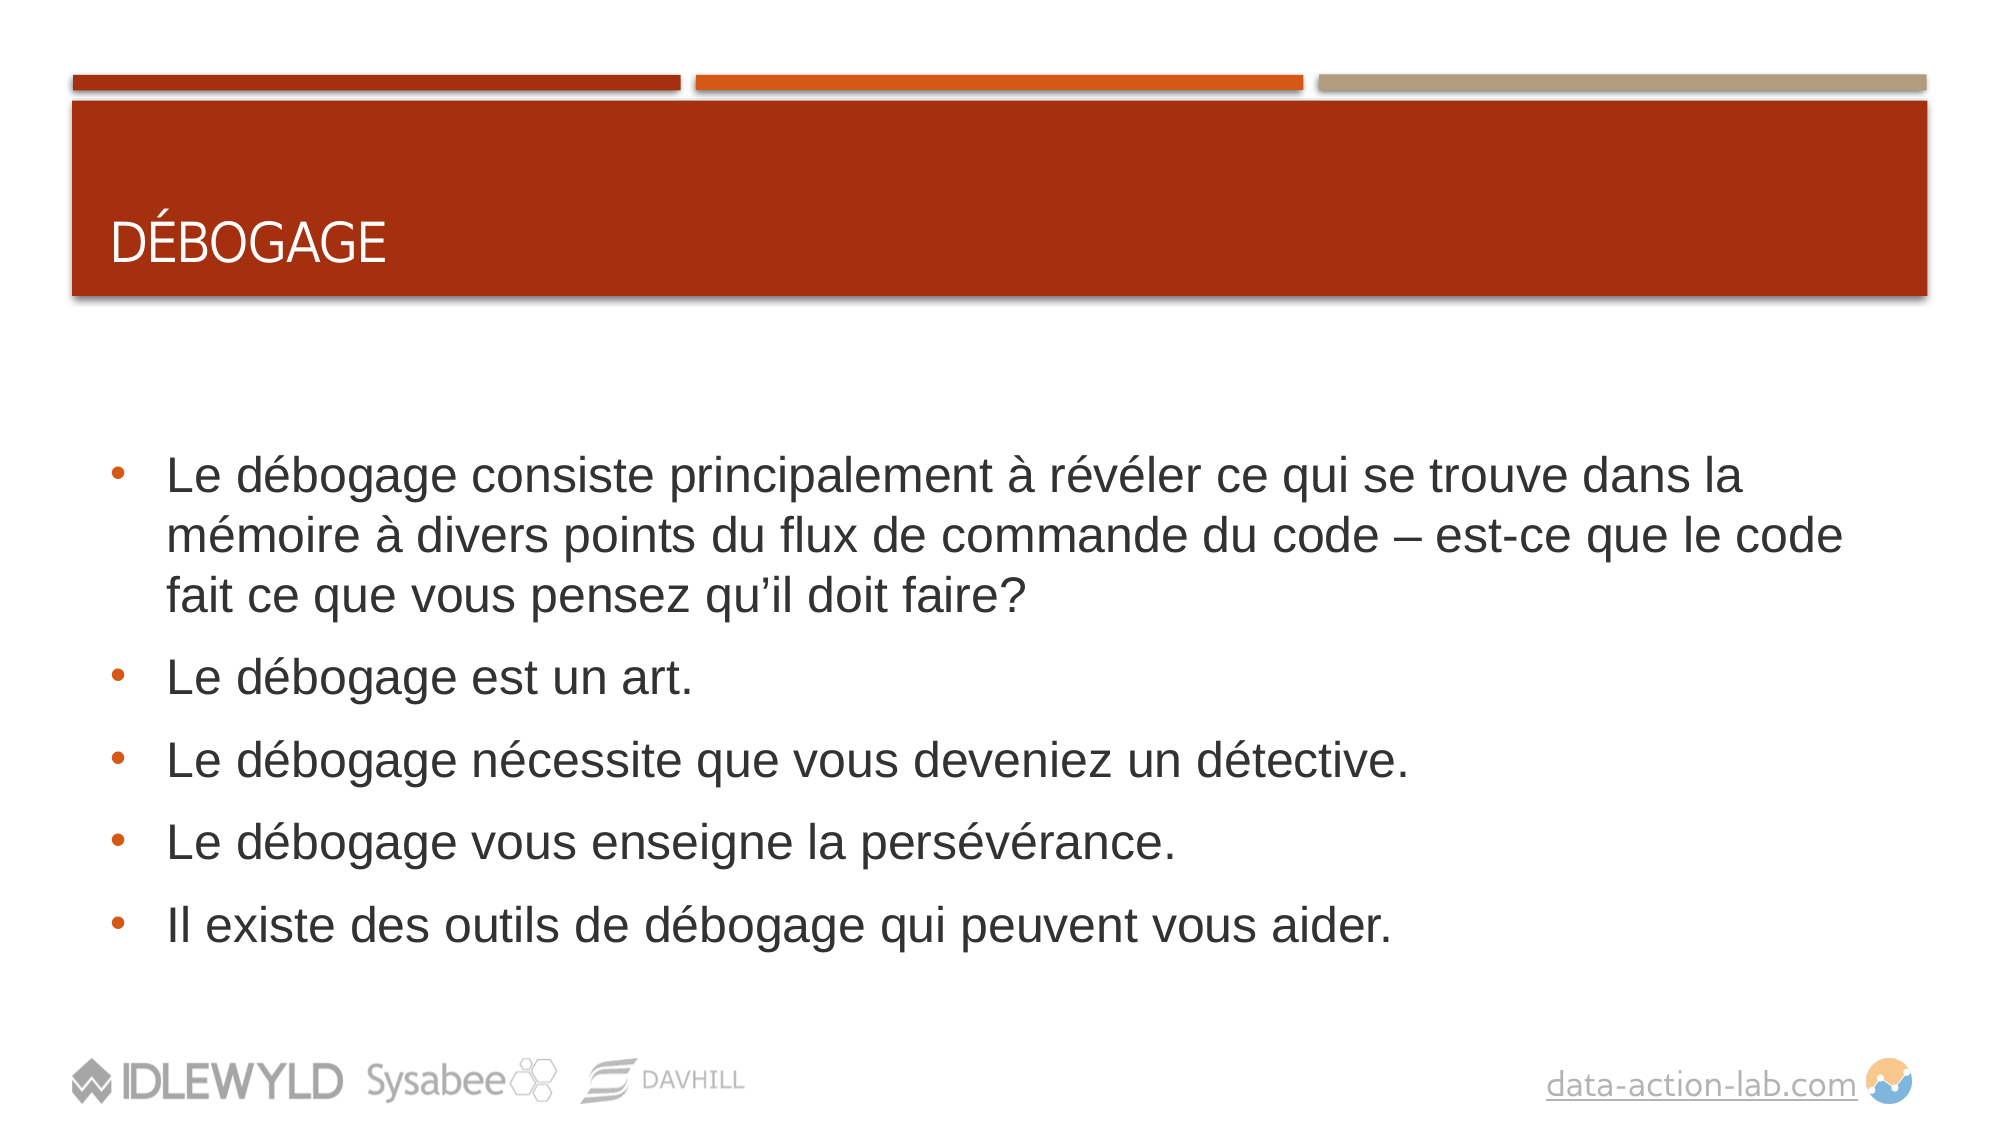

# Débogage
Le débogage consiste principalement à révéler ce qui se trouve dans la mémoire à divers points du flux de commande du code – est-ce que le code fait ce que vous pensez qu’il doit faire?
Le débogage est un art.
Le débogage nécessite que vous deveniez un détective.
Le débogage vous enseigne la persévérance.
Il existe des outils de débogage qui peuvent vous aider.